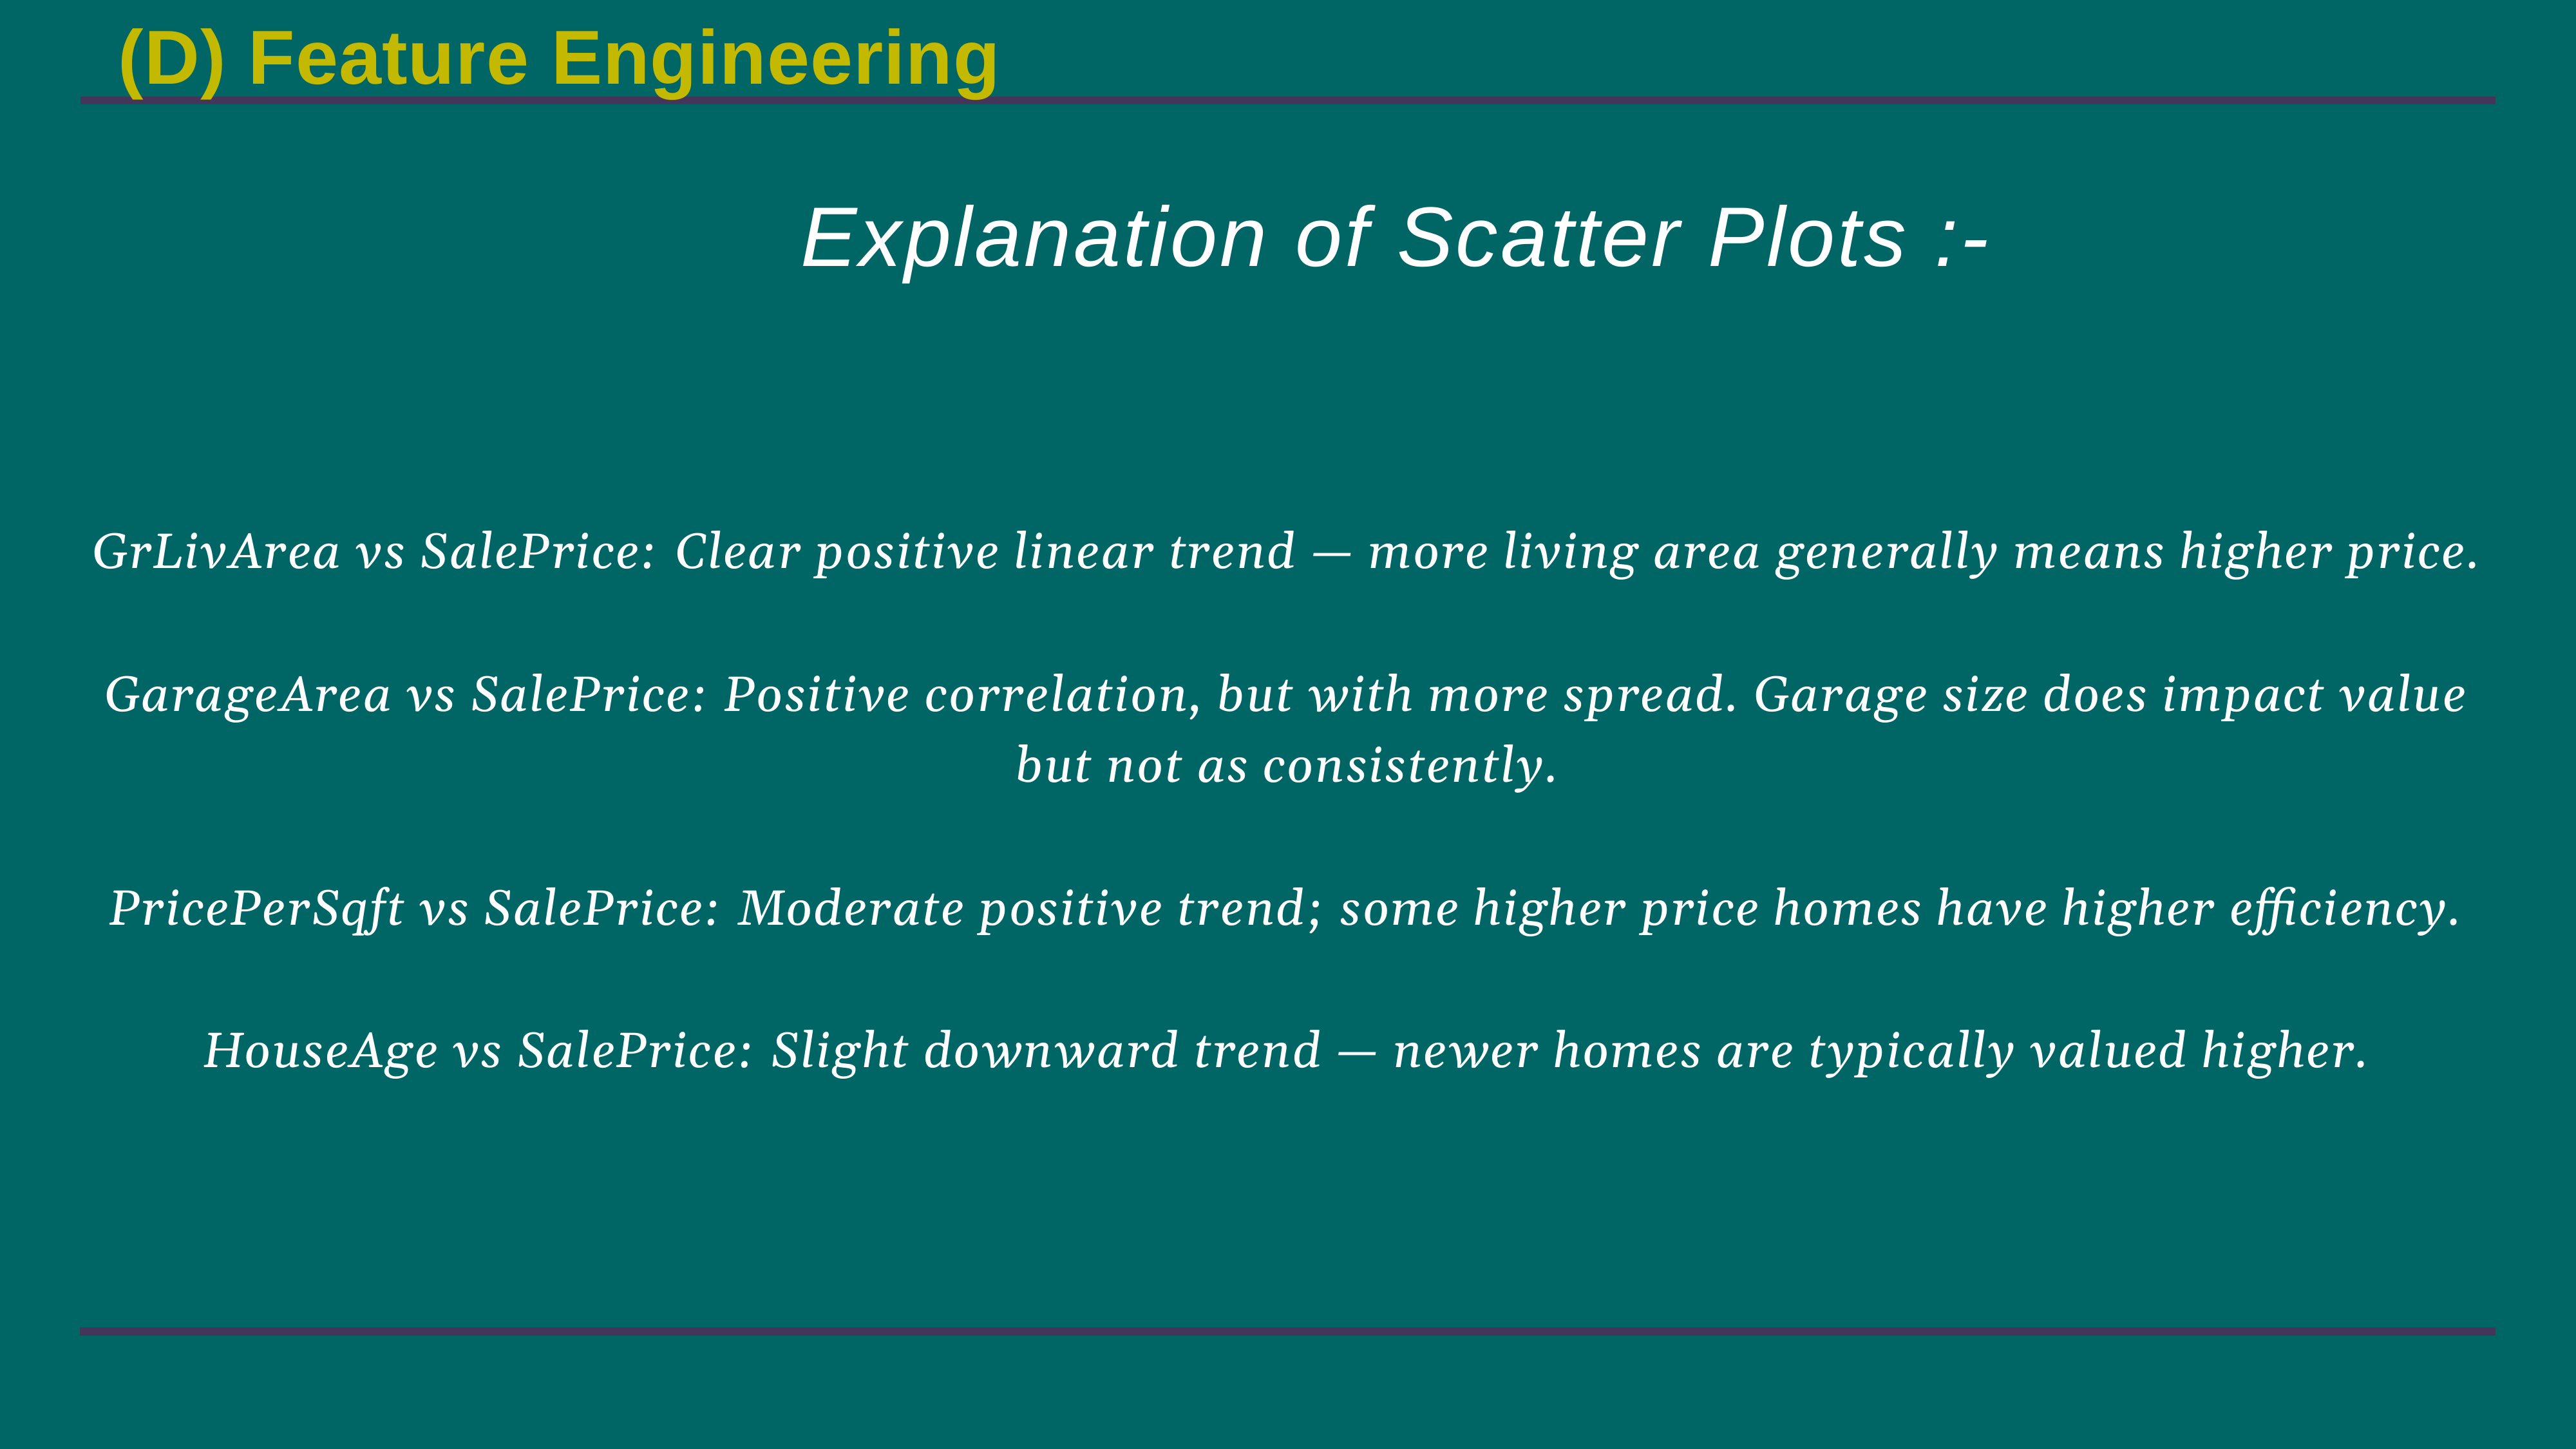

(D) Feature Engineering
       Explanation of Scatter Plots :-
# GrLivArea vs SalePrice: Clear positive linear trend — more living area generally means higher price.

GarageArea vs SalePrice: Positive correlation, but with more spread. Garage size does impact value but not as consistently.

PricePerSqft vs SalePrice: Moderate positive trend; some higher price homes have higher efficiency.

HouseAge vs SalePrice: Slight downward trend — newer homes are typically valued higher.